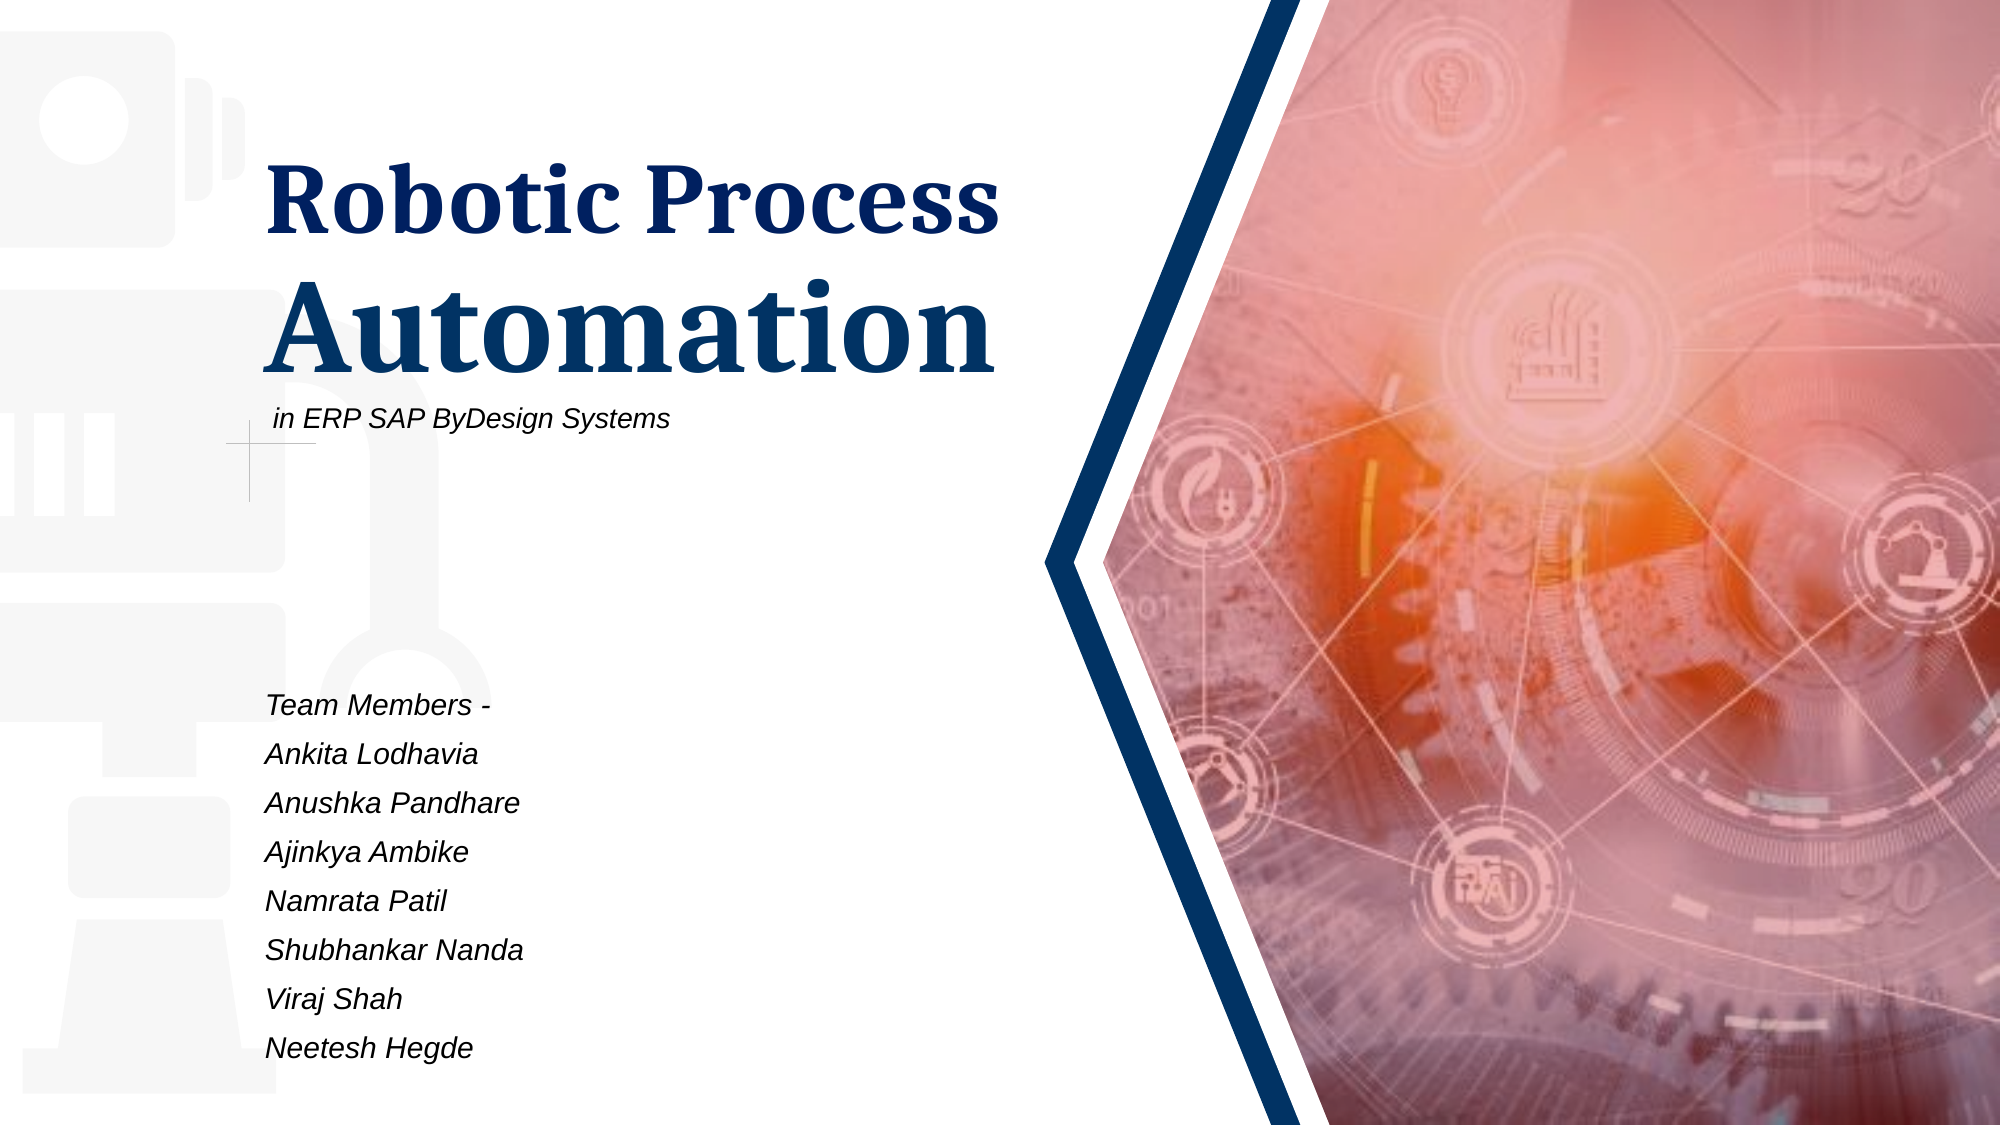

# Robotic Process Automation
 in ERP SAP ByDesign Systems
Team Members -
Ankita Lodhavia
Anushka Pandhare
Ajinkya Ambike
Namrata Patil
Shubhankar Nanda
Viraj Shah
Neetesh Hegde